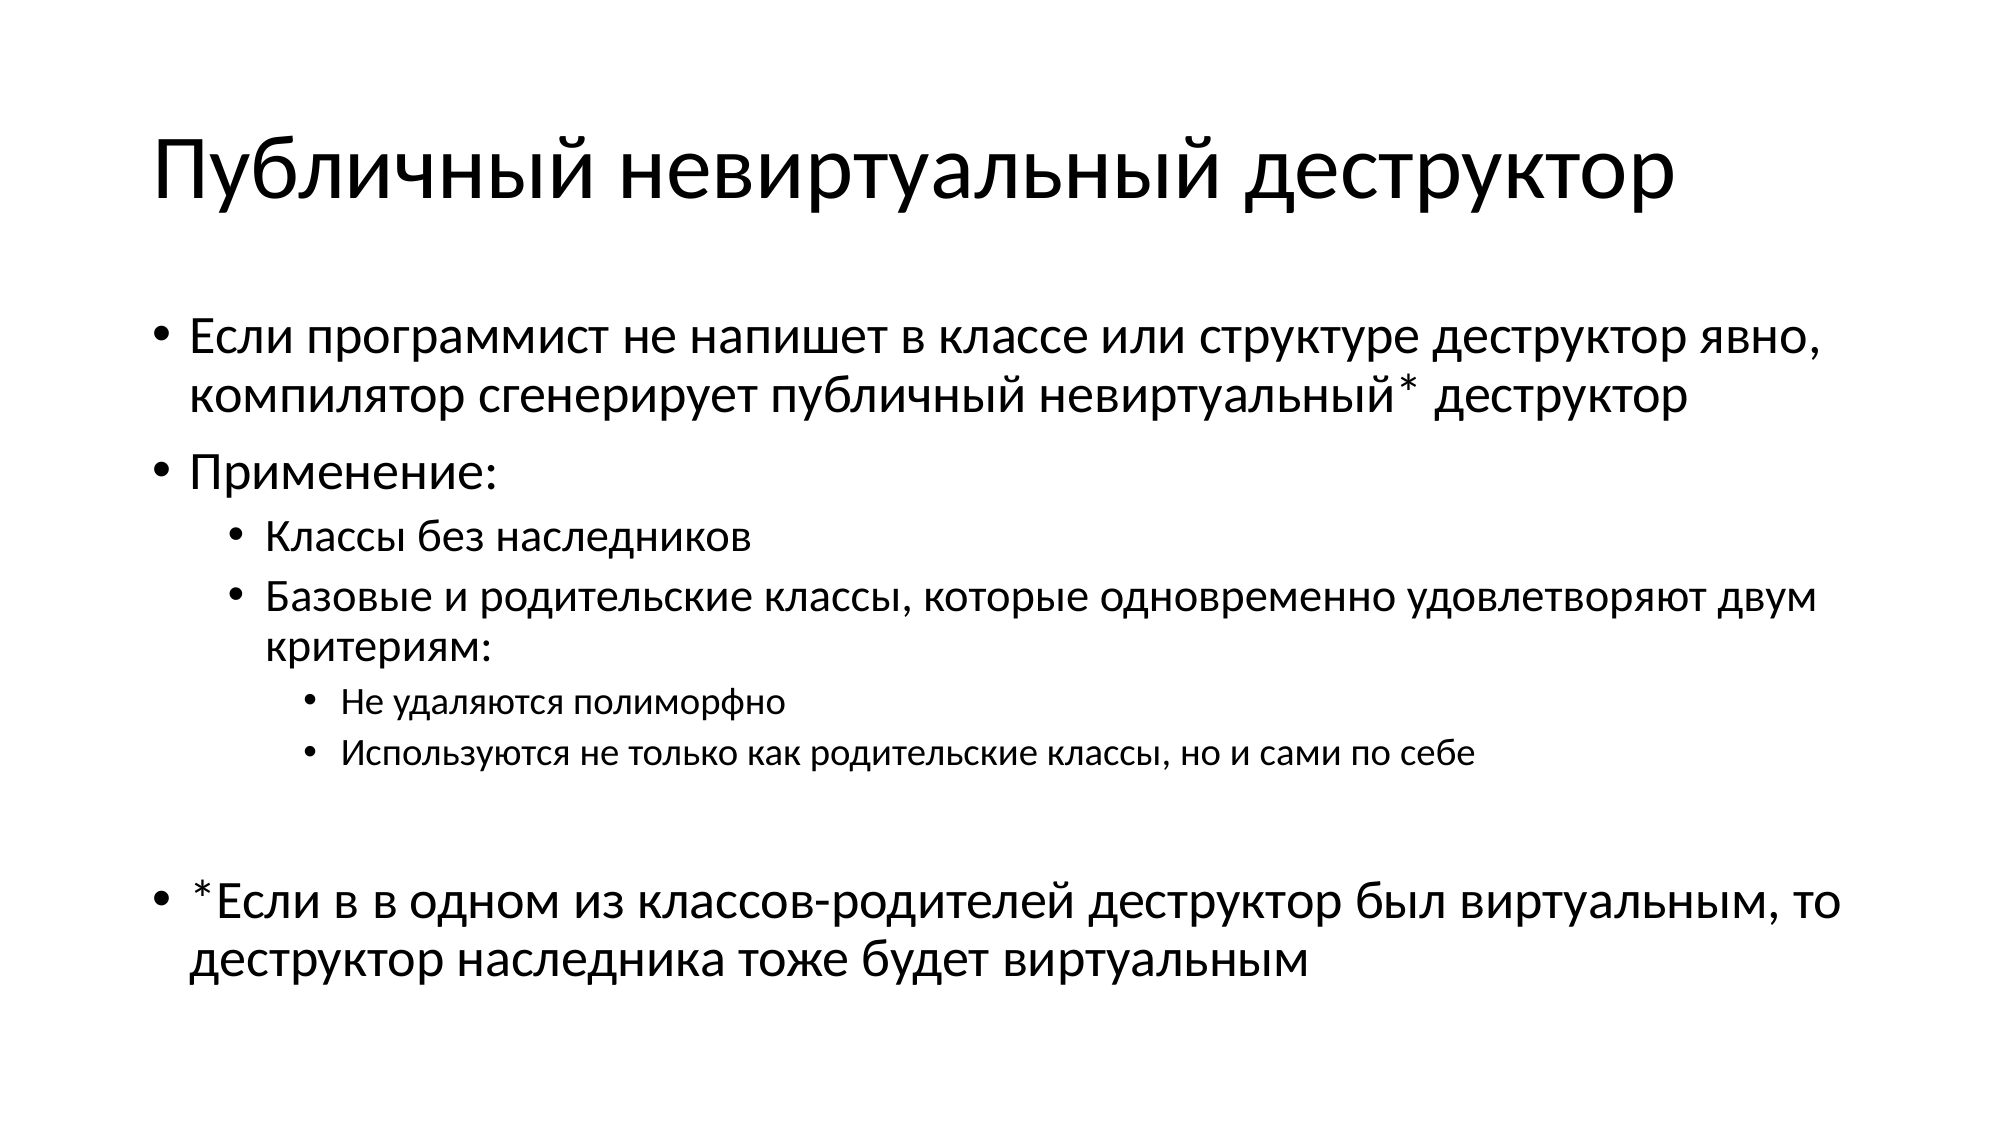

# Публичный невиртуальный деструктор
Если программист не напишет в классе или структуре деструктор явно, компилятор сгенерирует публичный невиртуальный* деструктор
Применение:
Классы без наследников
Базовые и родительские классы, которые одновременно удовлетворяют двум критериям:
Не удаляются полиморфно
Используются не только как родительские классы, но и сами по себе

*Если в в одном из классов-родителей деструктор был виртуальным, то деструктор наследника тоже будет виртуальным